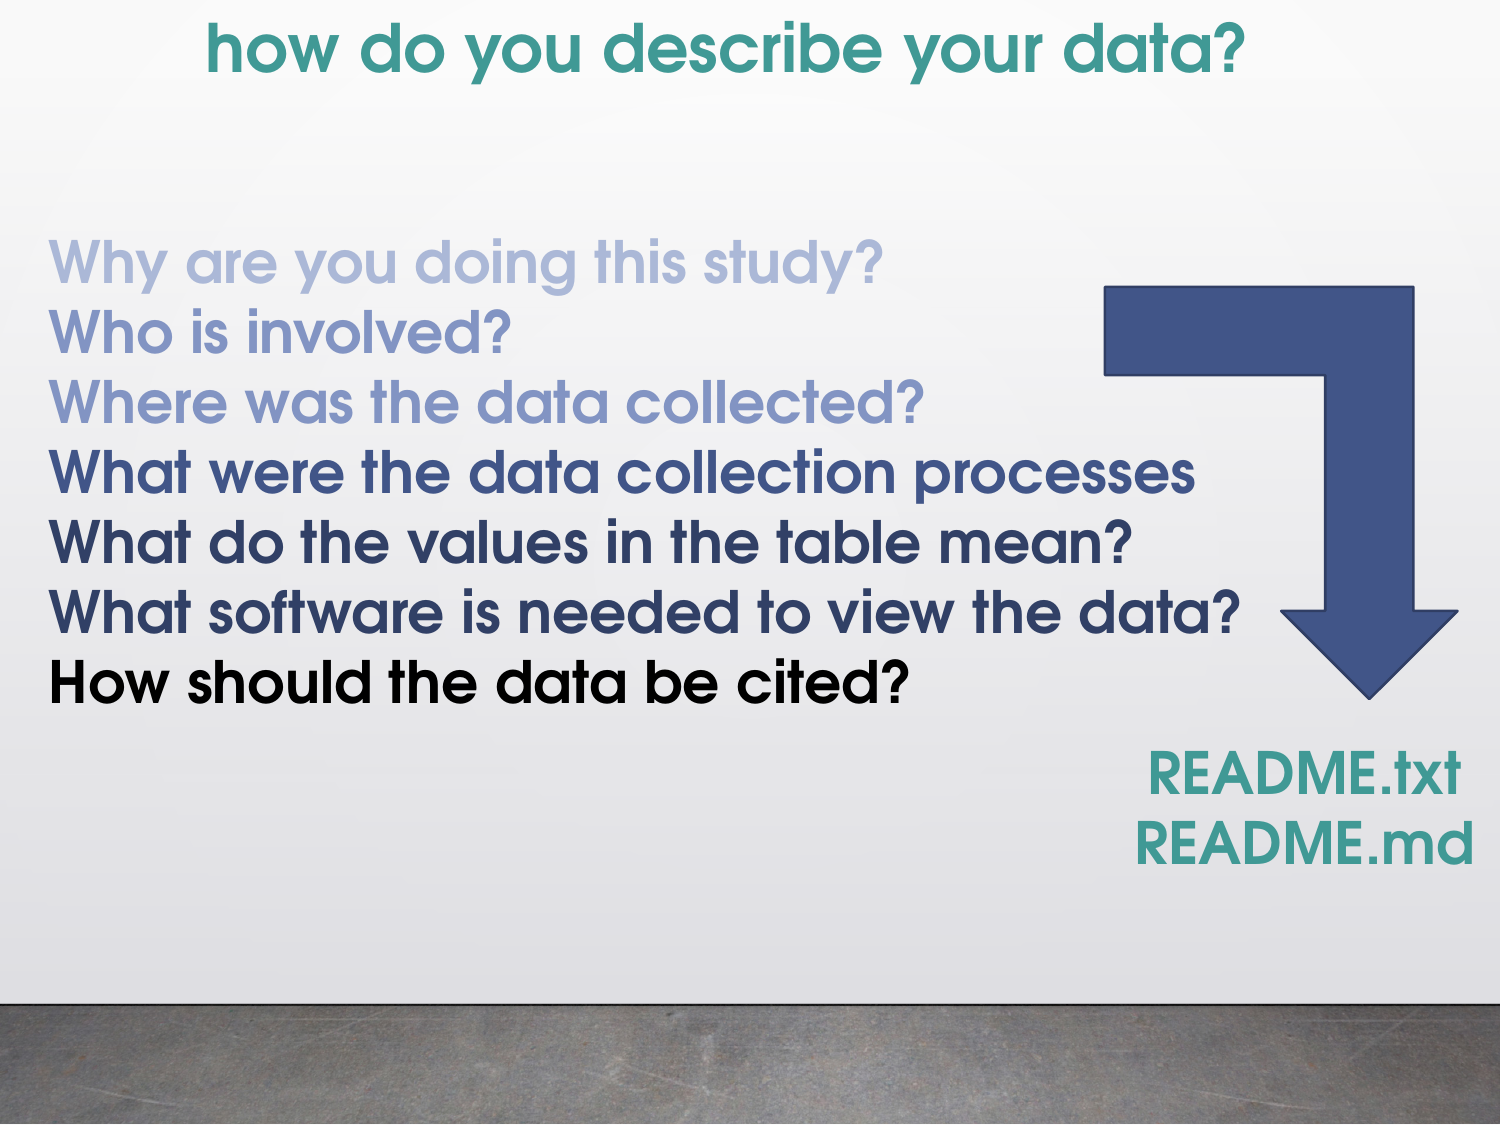

# how do you describe your data?
Why are you doing this study?
Who is involved?
Where was the data collected?
What were the data collection processes
What do the values in the table mean?
What software is needed to view the data?
How should the data be cited?

README.txt
README.md